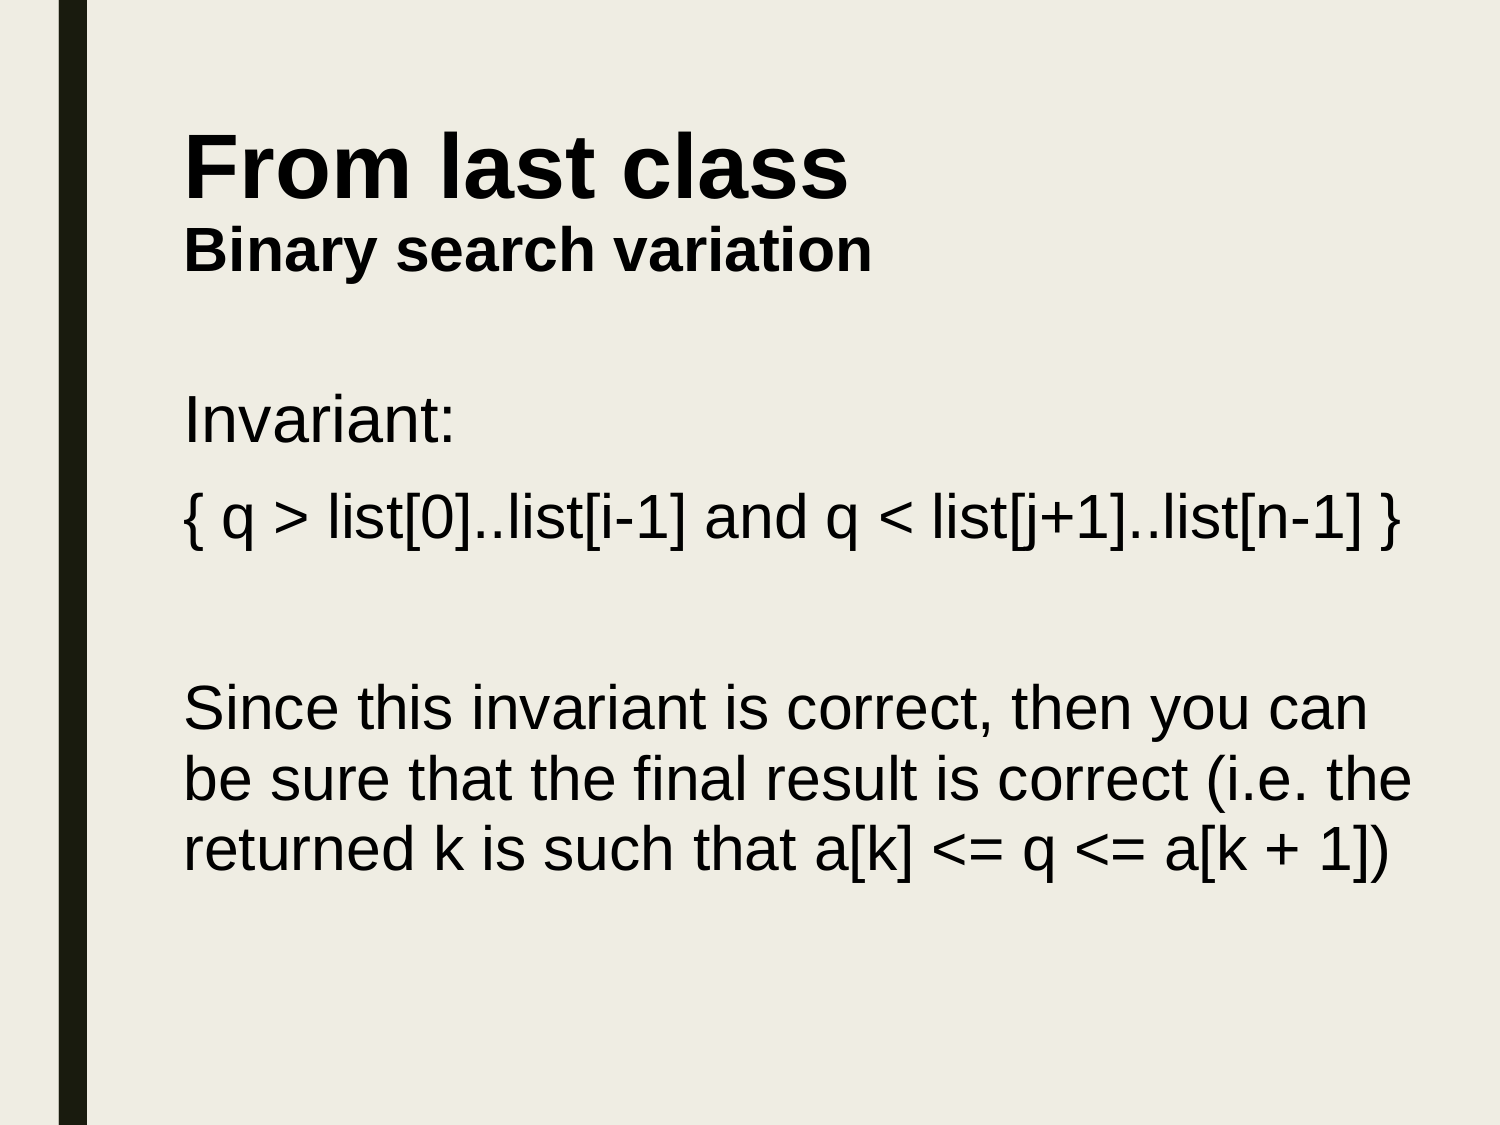

# From last class Binary search variation
Invariant:
{ q > list[0]..list[i-1] and q < list[j+1]..list[n-1] }

Since this invariant is correct, then you can be sure that the final result is correct (i.e. the returned k is such that a[k] <= q <= a[k + 1])